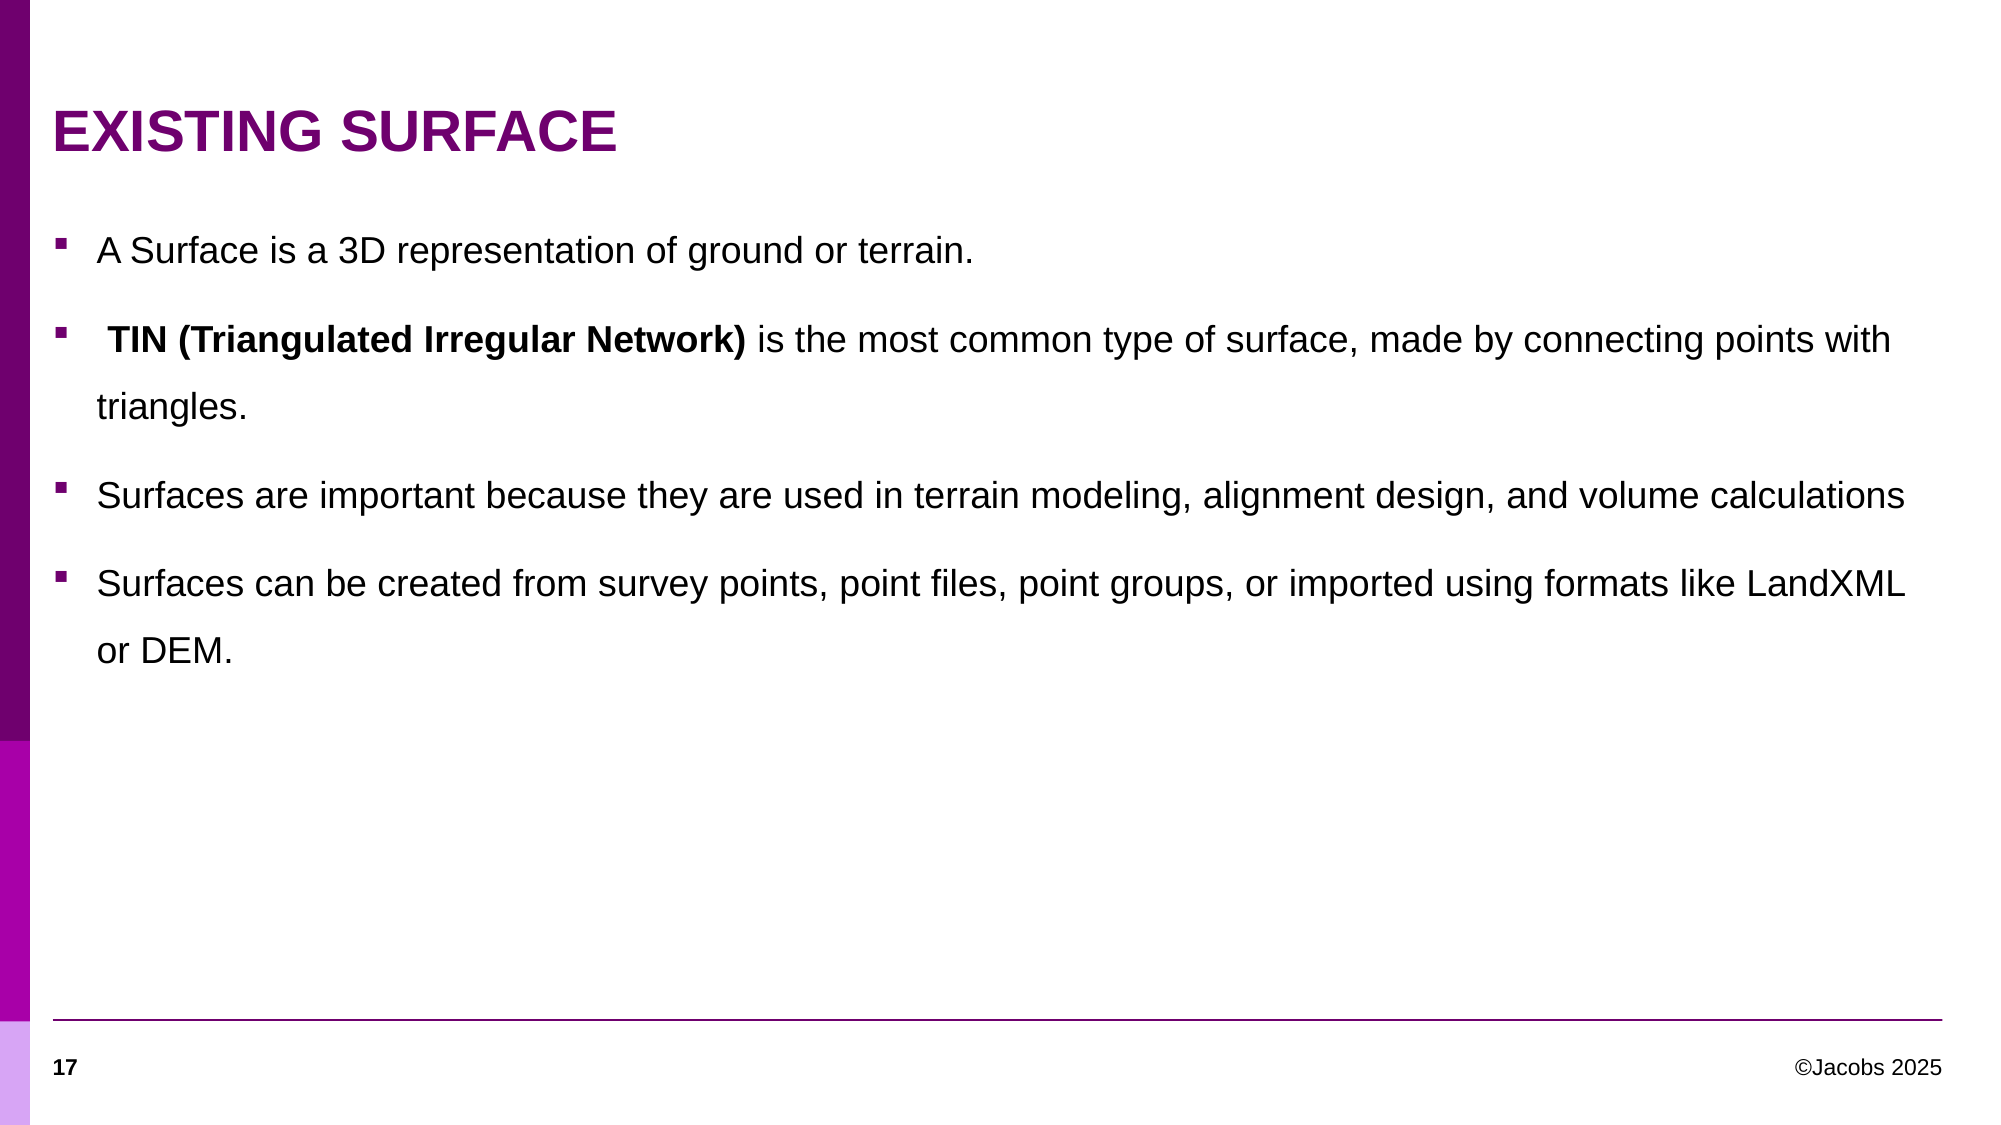

# EXISTING SURFACE
A Surface is a 3D representation of ground or terrain.
 TIN (Triangulated Irregular Network) is the most common type of surface, made by connecting points with triangles.
Surfaces are important because they are used in terrain modeling, alignment design, and volume calculations
Surfaces can be created from survey points, point files, point groups, or imported using formats like LandXML or DEM.

17